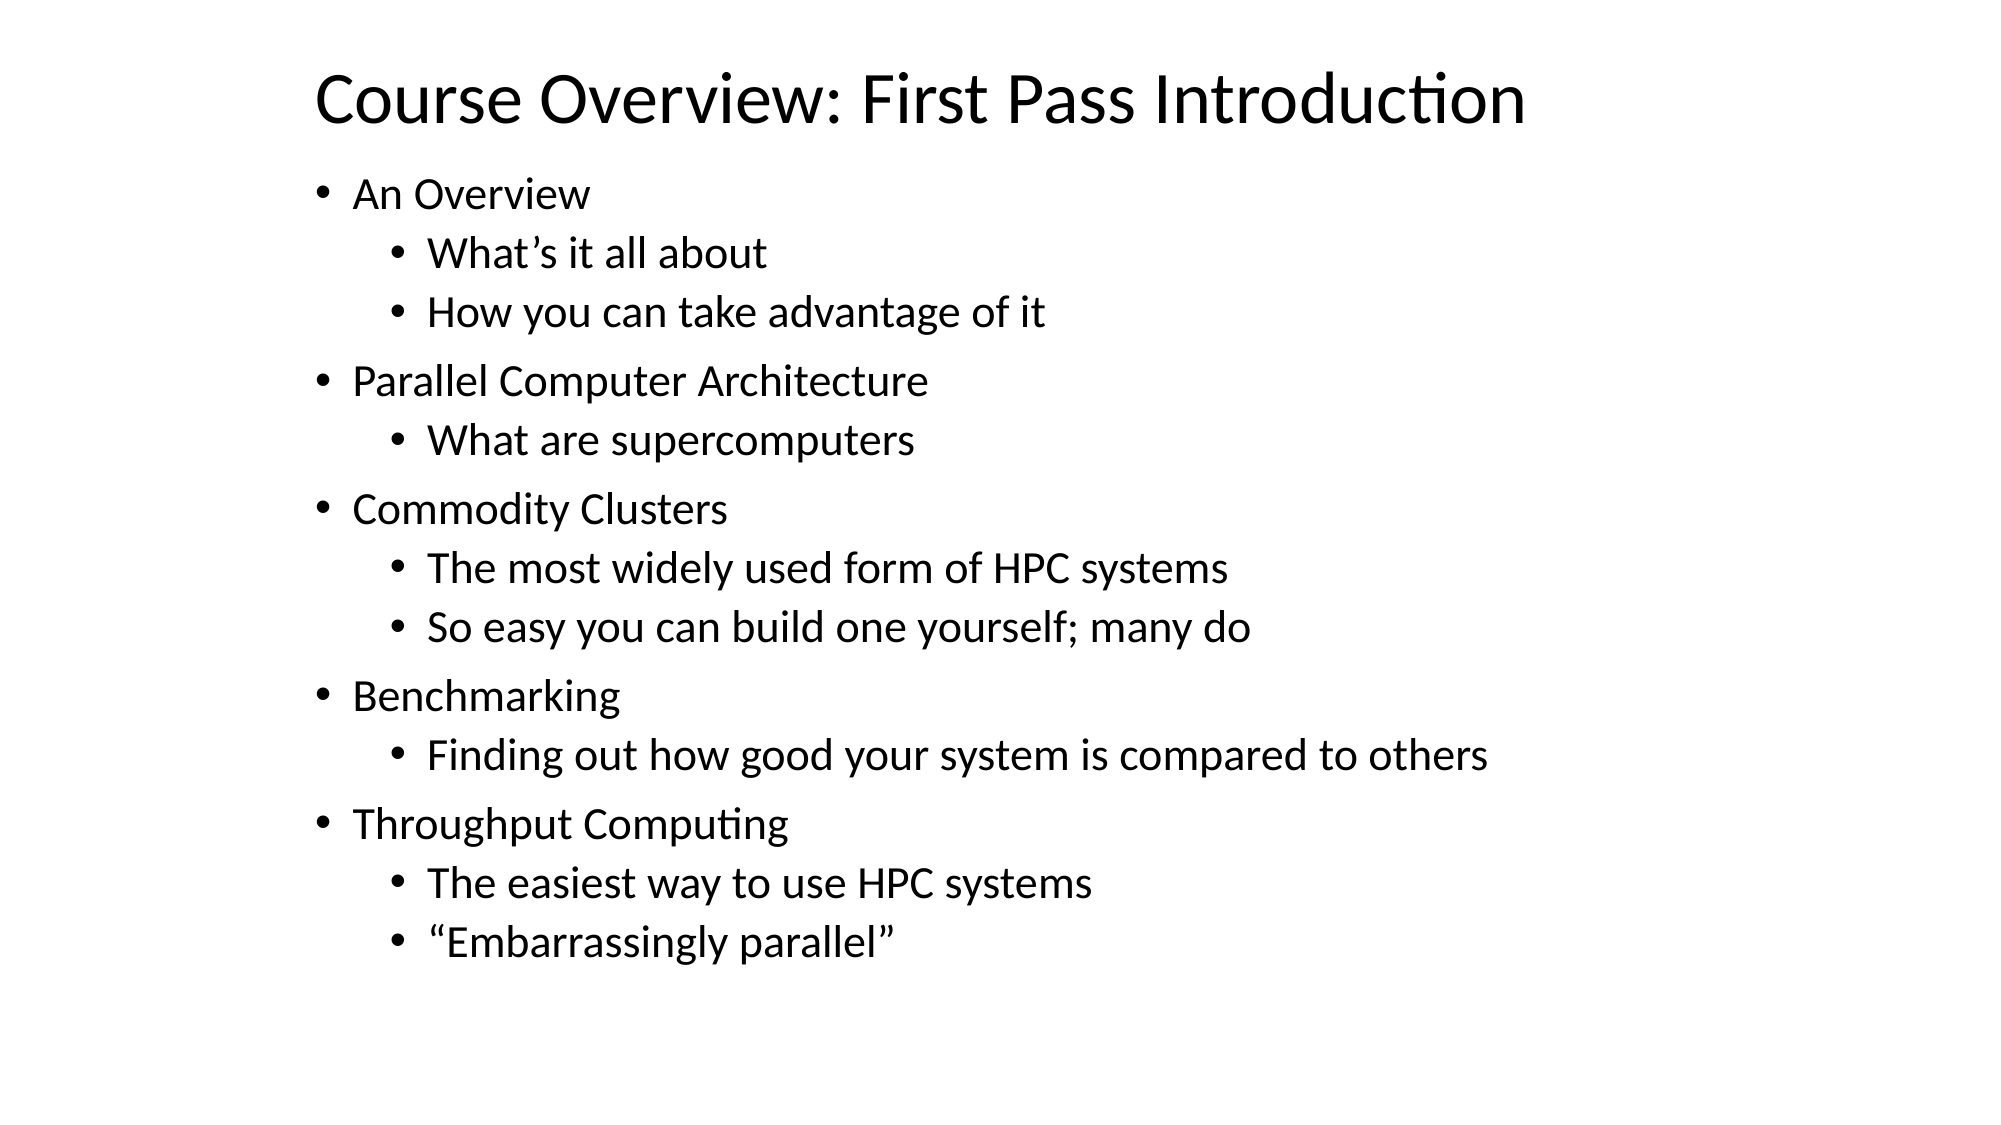

# Course Overview: First Pass Introduction
An Overview
What’s it all about
How you can take advantage of it
Parallel Computer Architecture
What are supercomputers
Commodity Clusters
The most widely used form of HPC systems
So easy you can build one yourself; many do
Benchmarking
Finding out how good your system is compared to others
Throughput Computing
The easiest way to use HPC systems
“Embarrassingly parallel”